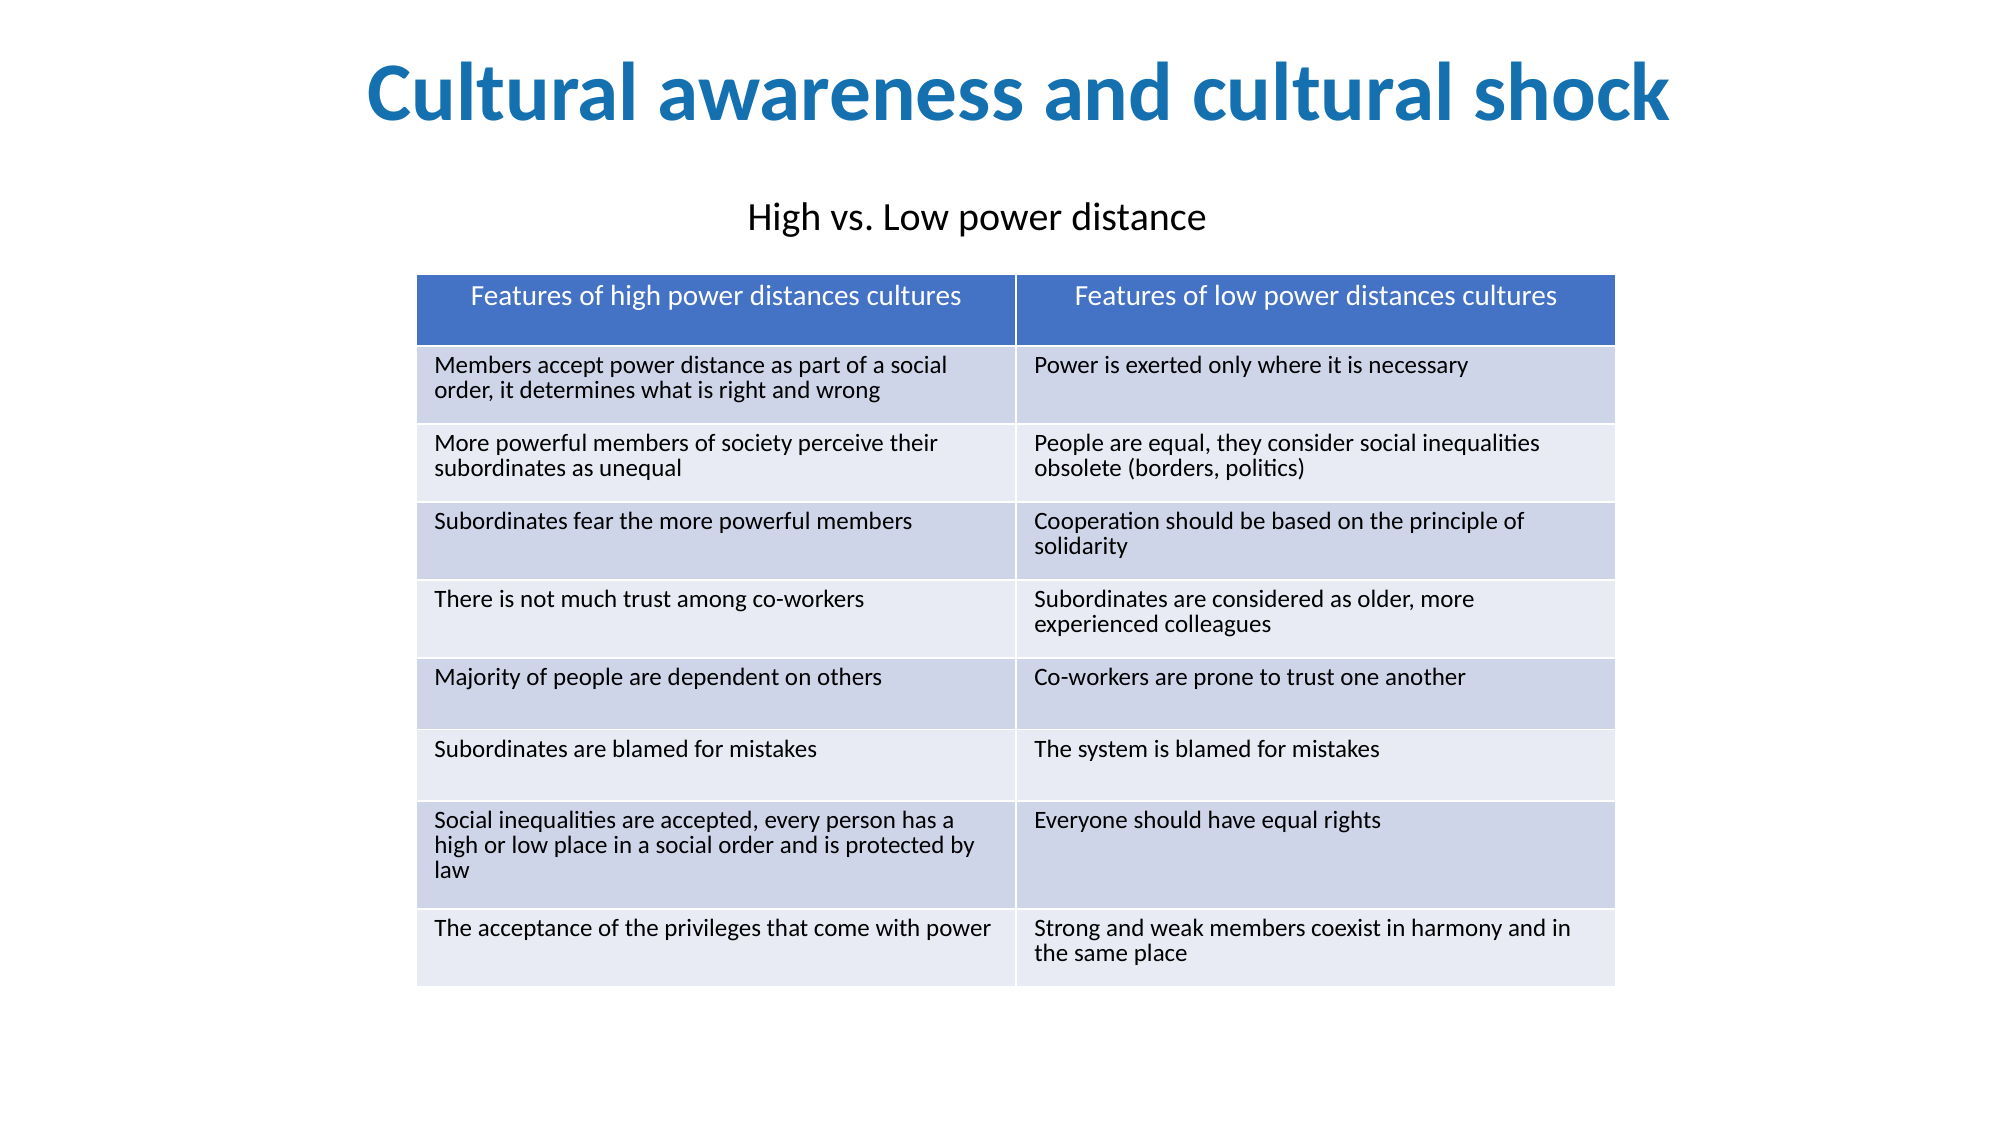

Cultural awareness and cultural shock
High vs. Low power distance

| Features of high power distances cultures | Features of low power distances cultures |
| --- | --- |
| Members accept power distance as part of a social order, it determines what is right and wrong | Power is exerted only where it is necessary |
| More powerful members of society perceive their subordinates as unequal | People are equal, they consider social inequalities obsolete (borders, politics) |
| Subordinates fear the more powerful members | Cooperation should be based on the principle of solidarity |
| There is not much trust among co-workers | Subordinates are considered as older, more experienced colleagues |
| Majority of people are dependent on others | Co-workers are prone to trust one another |
| Subordinates are blamed for mistakes | The system is blamed for mistakes |
| Social inequalities are accepted, every person has a high or low place in a social order and is protected by law | Everyone should have equal rights |
| The acceptance of the privileges that come with power | Strong and weak members coexist in harmony and in the same place |